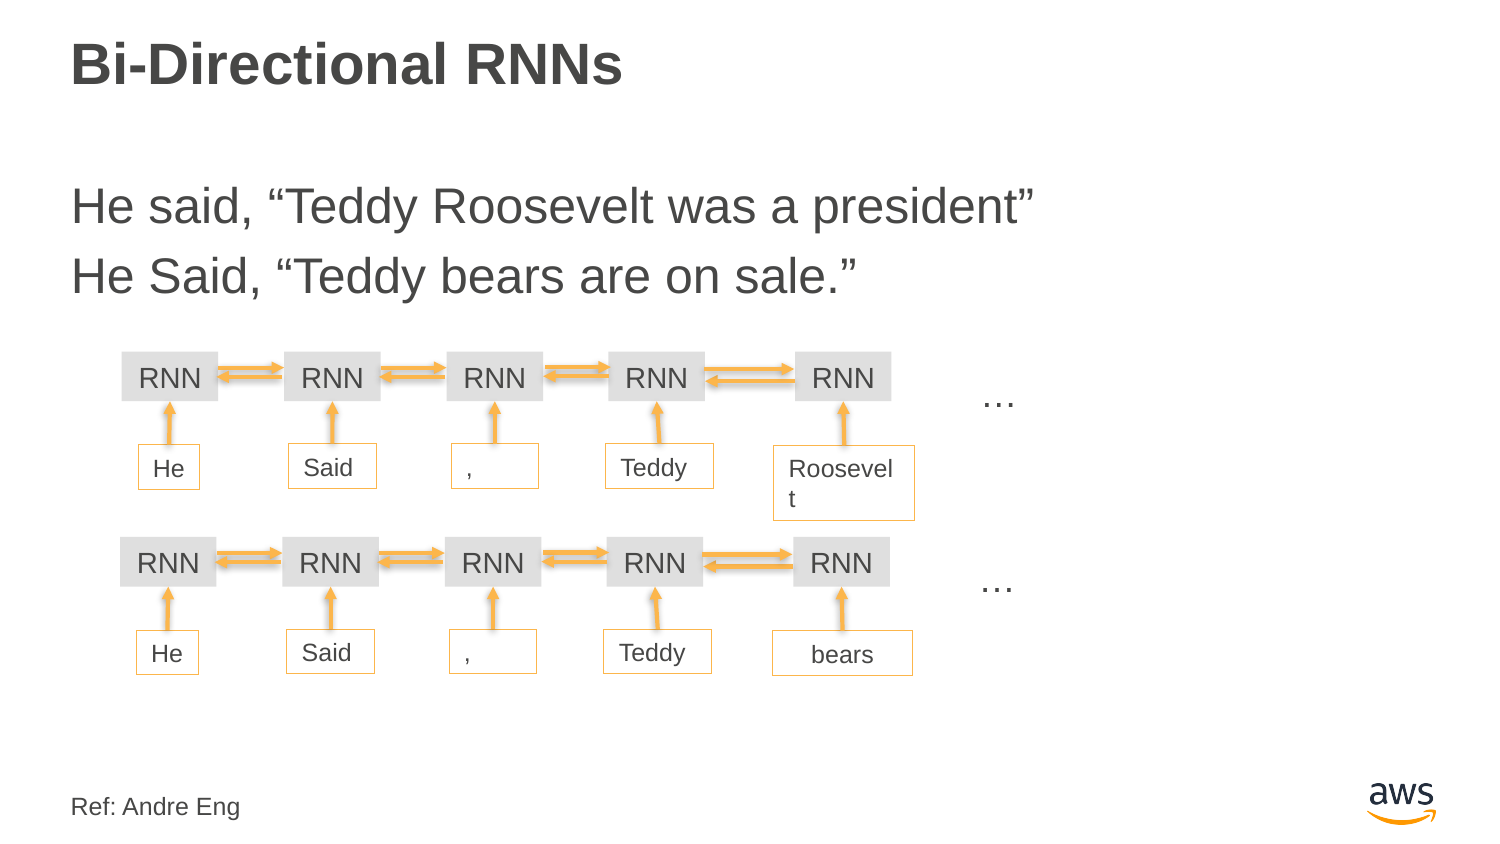

# Bi-Directional RNNs
He said, “Teddy Roosevelt was a president”
He Said, “Teddy bears are on sale.”

RNN
RNN
RNN
RNN
RNN
…
Said
,
Teddy
He
Roosevelt
RNN
RNN
RNN
RNN
RNN
…
Said
,
Teddy
He
bears
Ref: Andre Eng